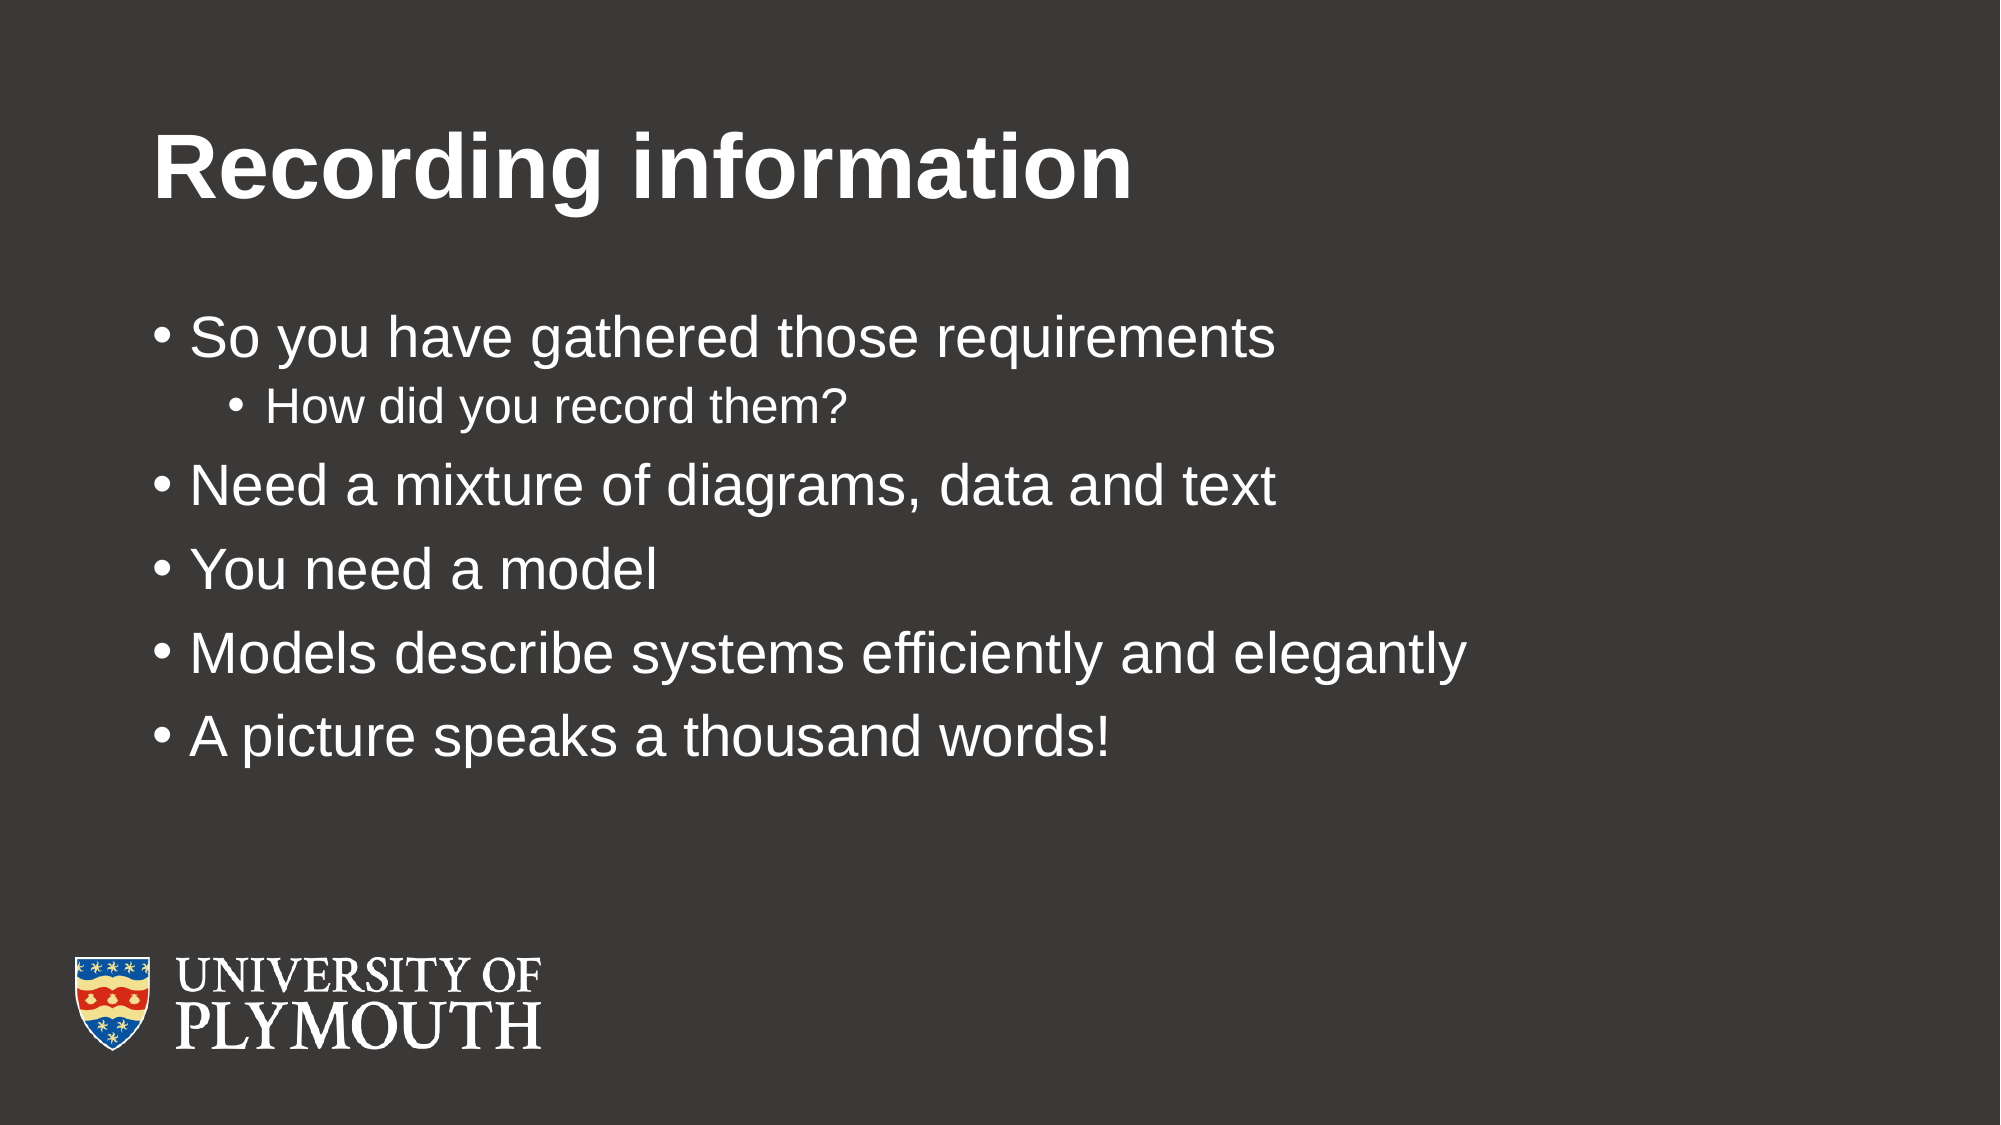

# Recording information
So you have gathered those requirements
How did you record them?
Need a mixture of diagrams, data and text
You need a model
Models describe systems efficiently and elegantly
A picture speaks a thousand words!